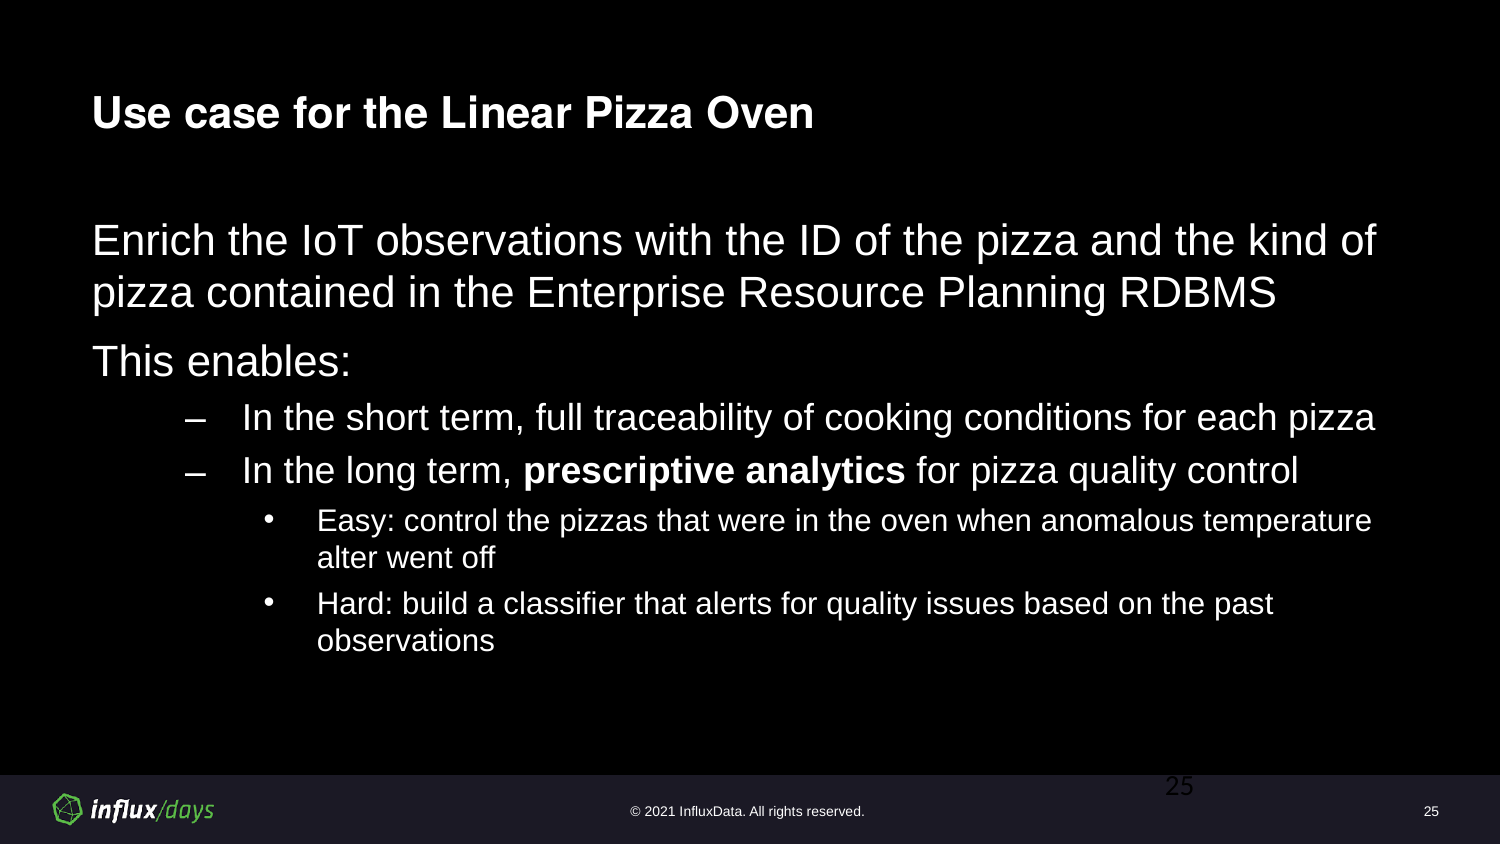

# Use case for the Linear Pizza Oven
Enrich the IoT observations with the ID of the pizza and the kind of pizza contained in the Enterprise Resource Planning RDBMS
This enables:
In the short term, full traceability of cooking conditions for each pizza
In the long term, prescriptive analytics for pizza quality control
Easy: control the pizzas that were in the oven when anomalous temperature alter went off
Hard: build a classifier that alerts for quality issues based on the past observations
25